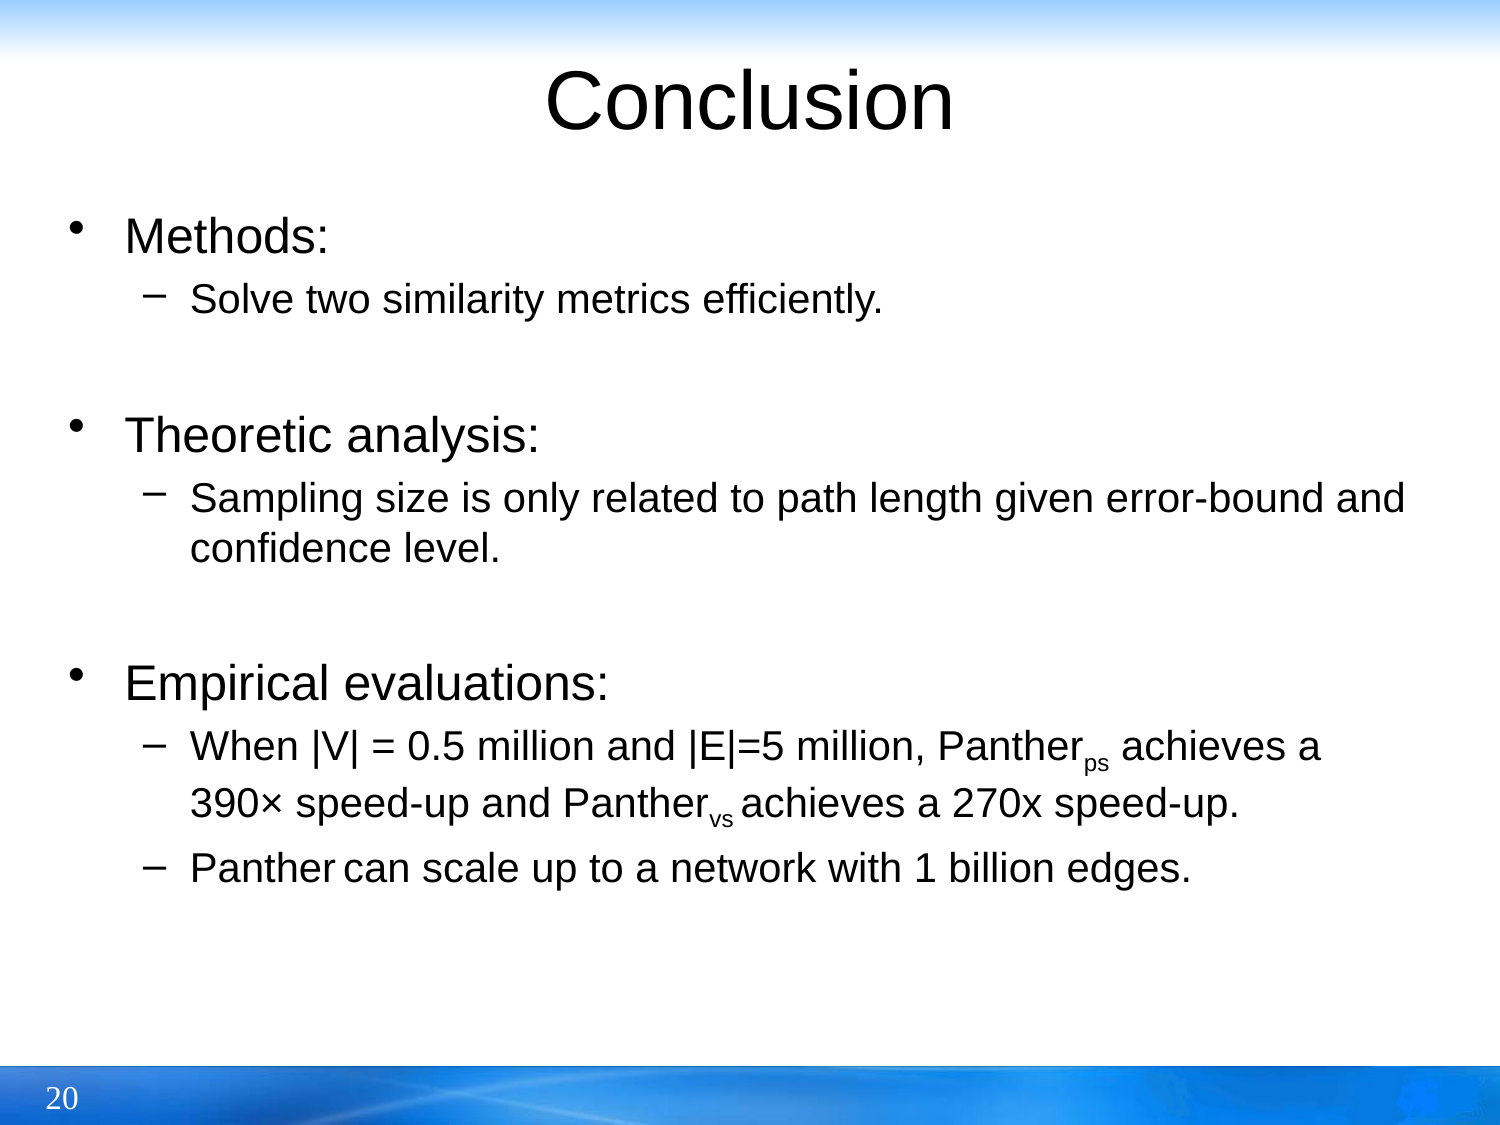

# Conclusion
Methods:
Solve two similarity metrics efficiently.

Theoretic analysis:
Sampling size is only related to path length given error-bound and confidence level.

Empirical evaluations:
When |V| = 0.5 million and |E|=5 million, Pantherps achieves a 390× speed-up and Panthervs achieves a 270x speed-up.
Panther can scale up to a network with 1 billion edges.